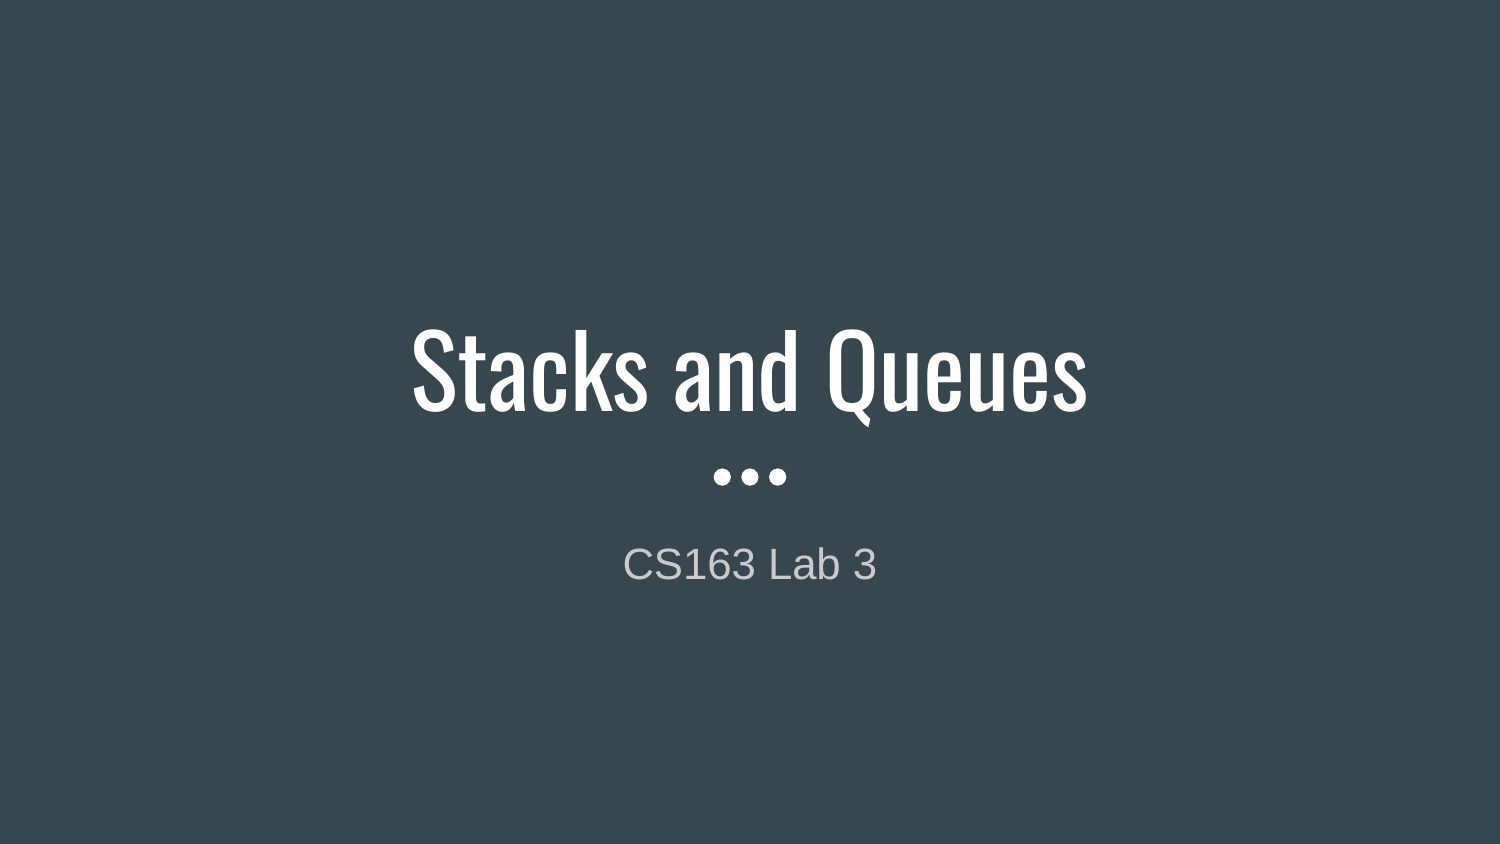

# Stacks and Queues
CS163 Lab 3